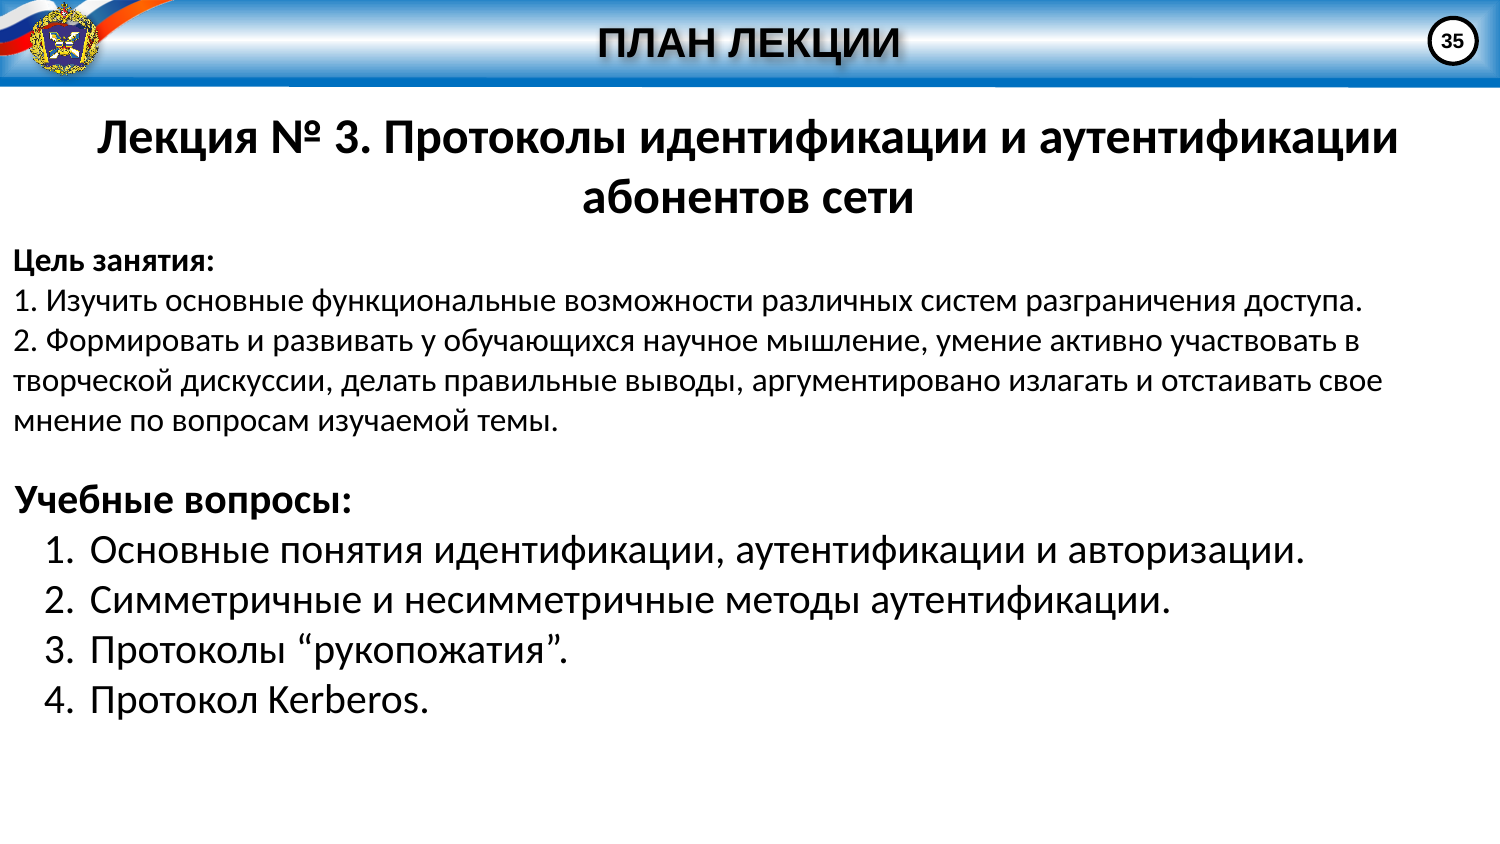

# ПЛАН ЛЕКЦИИ
35
Лекция № 3. Протоколы идентификации и аутентификации абонентов сети
Цель занятия:
1. Изучить основные функциональные возможности различных систем разграничения доступа.
2. Формировать и развивать у обучающихся научное мышление, умение активно участвовать в творческой дискуссии, делать правильные выводы, аргументировано излагать и отстаивать свое мнение по вопросам изучаемой темы.
Учебные вопросы:
Основные понятия идентификации, аутентификации и авторизации.
Симметричные и несимметричные методы аутентификации.
Протоколы “рукопожатия”.
Протокол Kerberos.